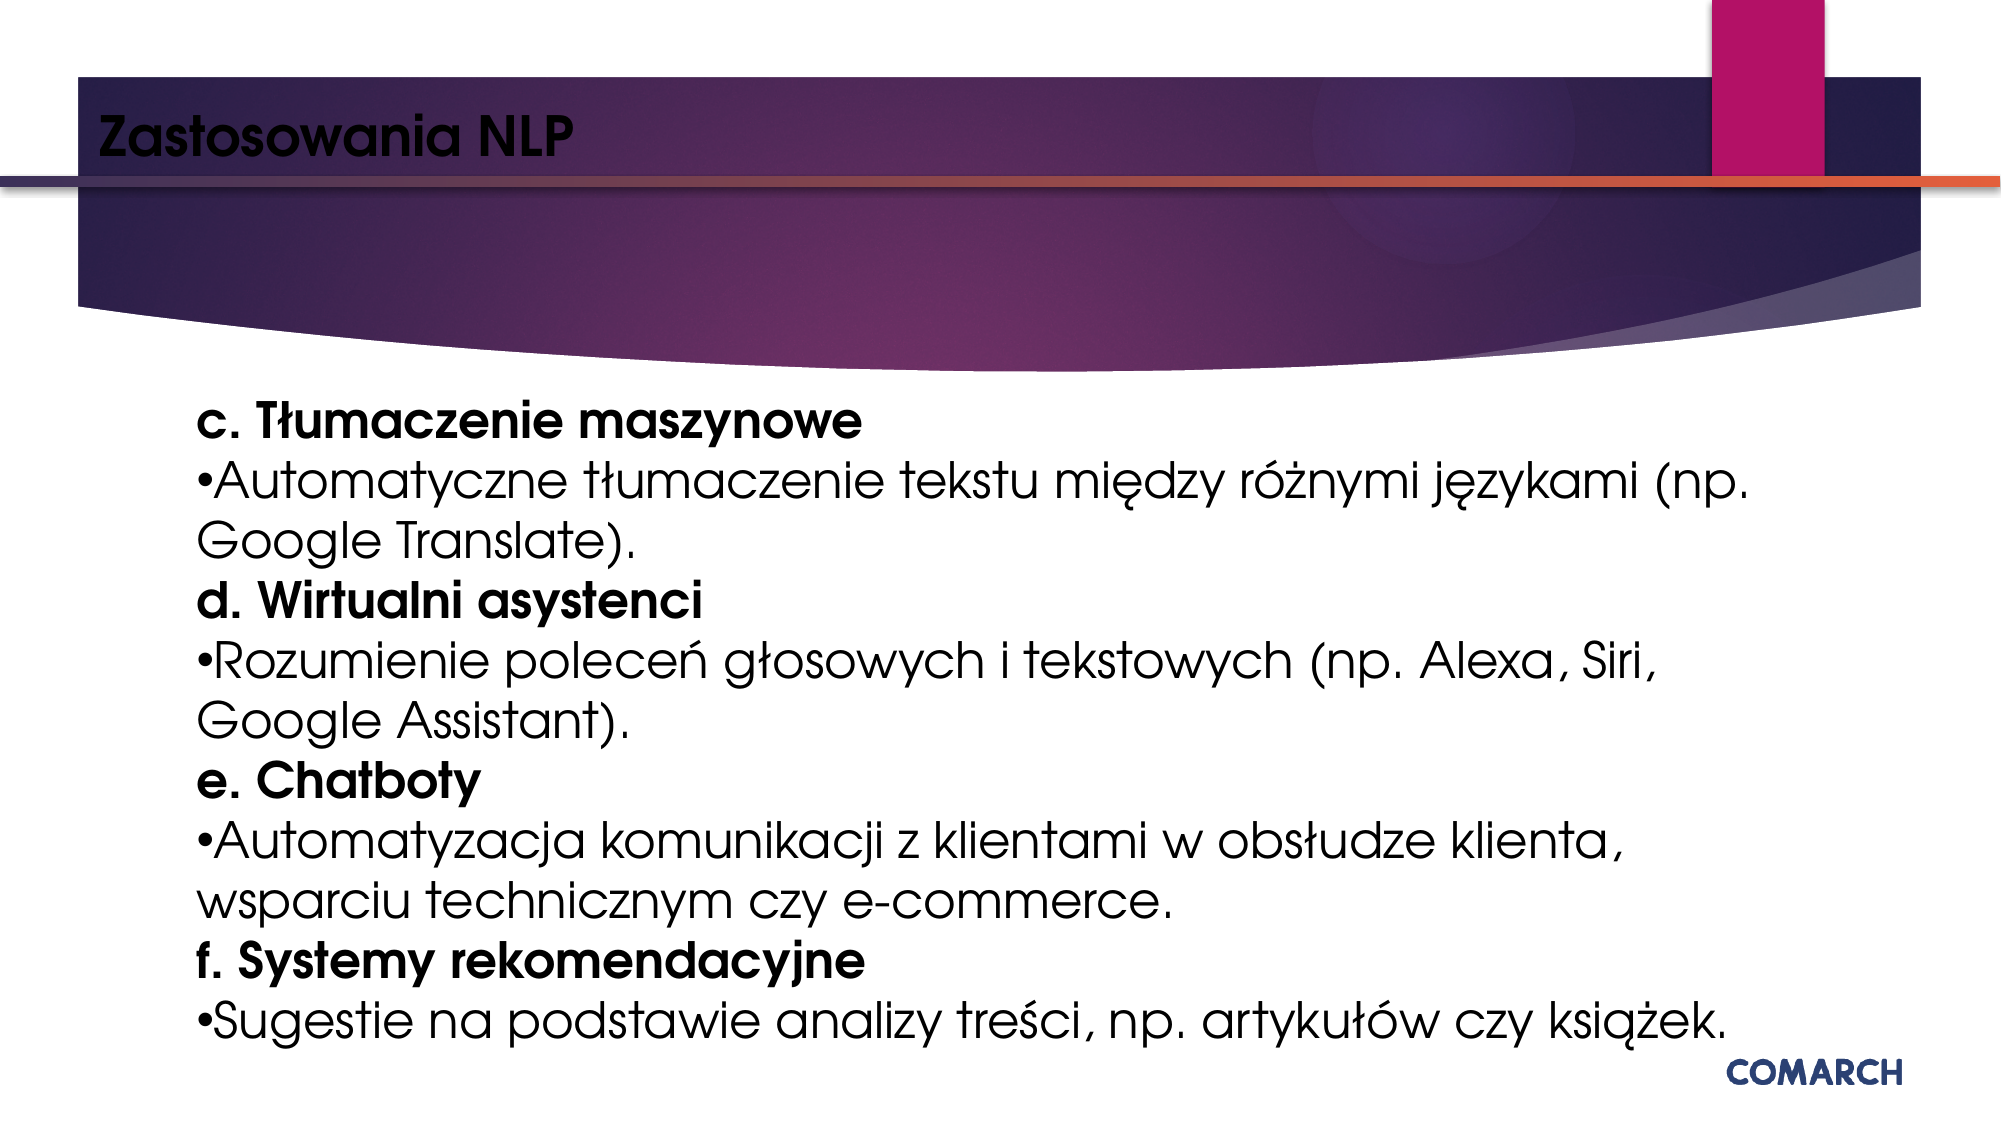

Zastosowania NLP
c. Tłumaczenie maszynowe
Automatyczne tłumaczenie tekstu między różnymi językami (np. Google Translate).
d. Wirtualni asystenci
Rozumienie poleceń głosowych i tekstowych (np. Alexa, Siri, Google Assistant).
e. Chatboty
Automatyzacja komunikacji z klientami w obsłudze klienta, wsparciu technicznym czy e-commerce.
f. Systemy rekomendacyjne
Sugestie na podstawie analizy treści, np. artykułów czy książek.